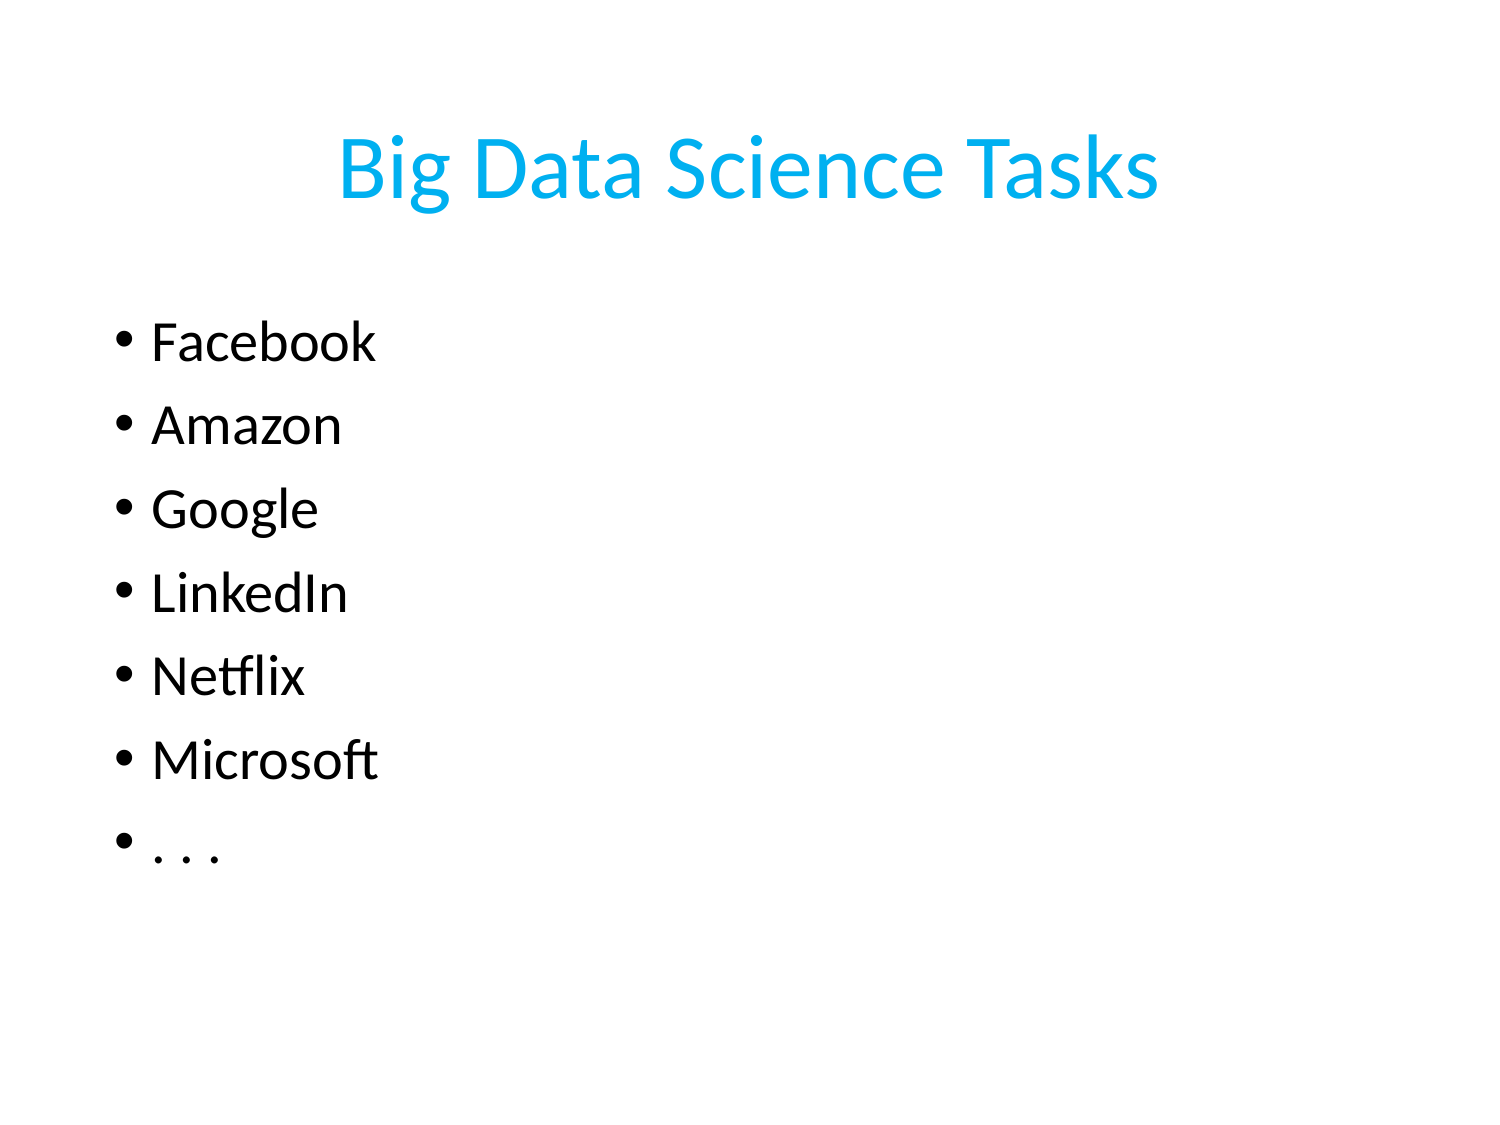

# Big Data Science Tasks
Facebook
Amazon
Google
LinkedIn
Netflix
Microsoft
. . .